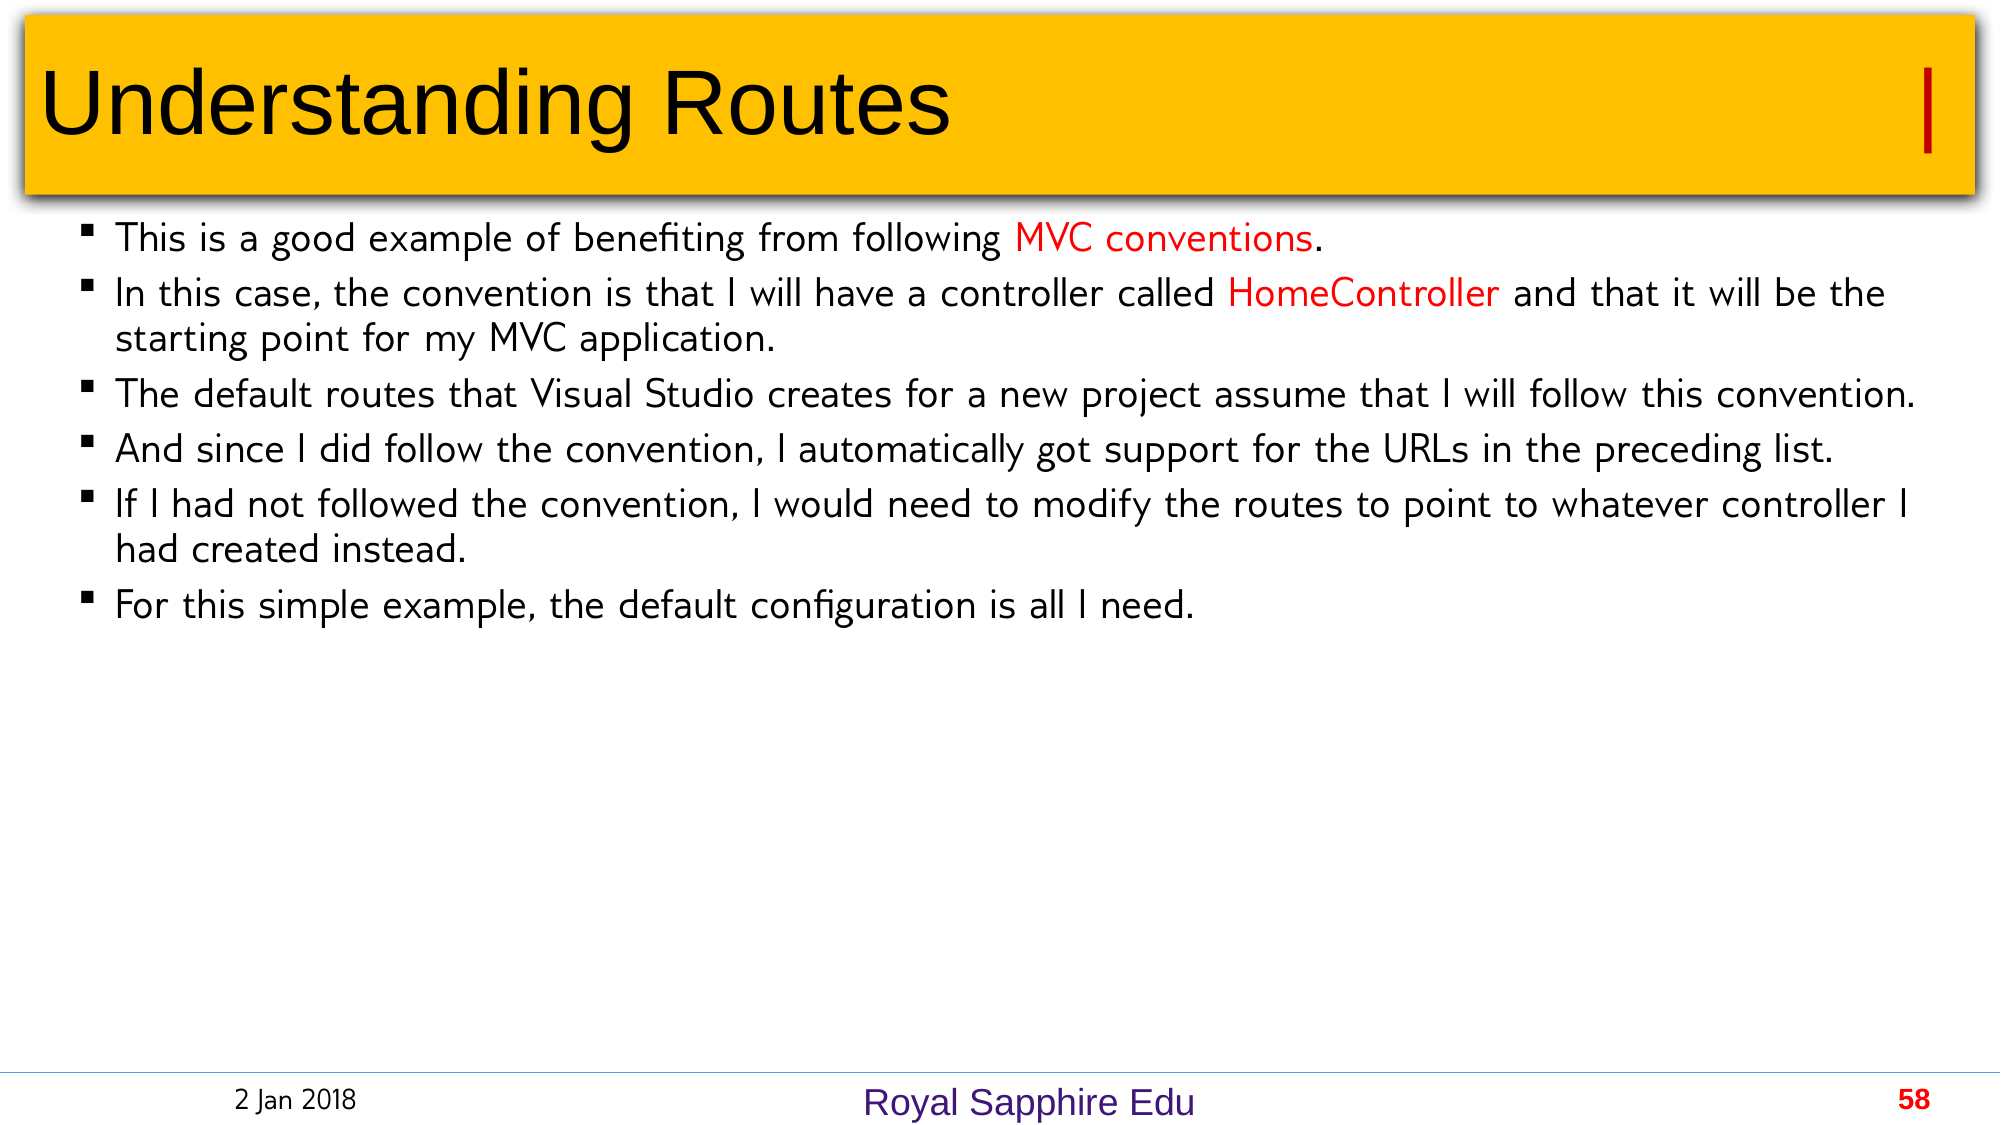

# Understanding Routes						   |
This is a good example of benefiting from following MVC conventions.
In this case, the convention is that I will have a controller called HomeController and that it will be the starting point for my MVC application.
The default routes that Visual Studio creates for a new project assume that I will follow this convention.
And since I did follow the convention, I automatically got support for the URLs in the preceding list.
If I had not followed the convention, I would need to modify the routes to point to whatever controller I had created instead.
For this simple example, the default configuration is all I need.
2 Jan 2018
58